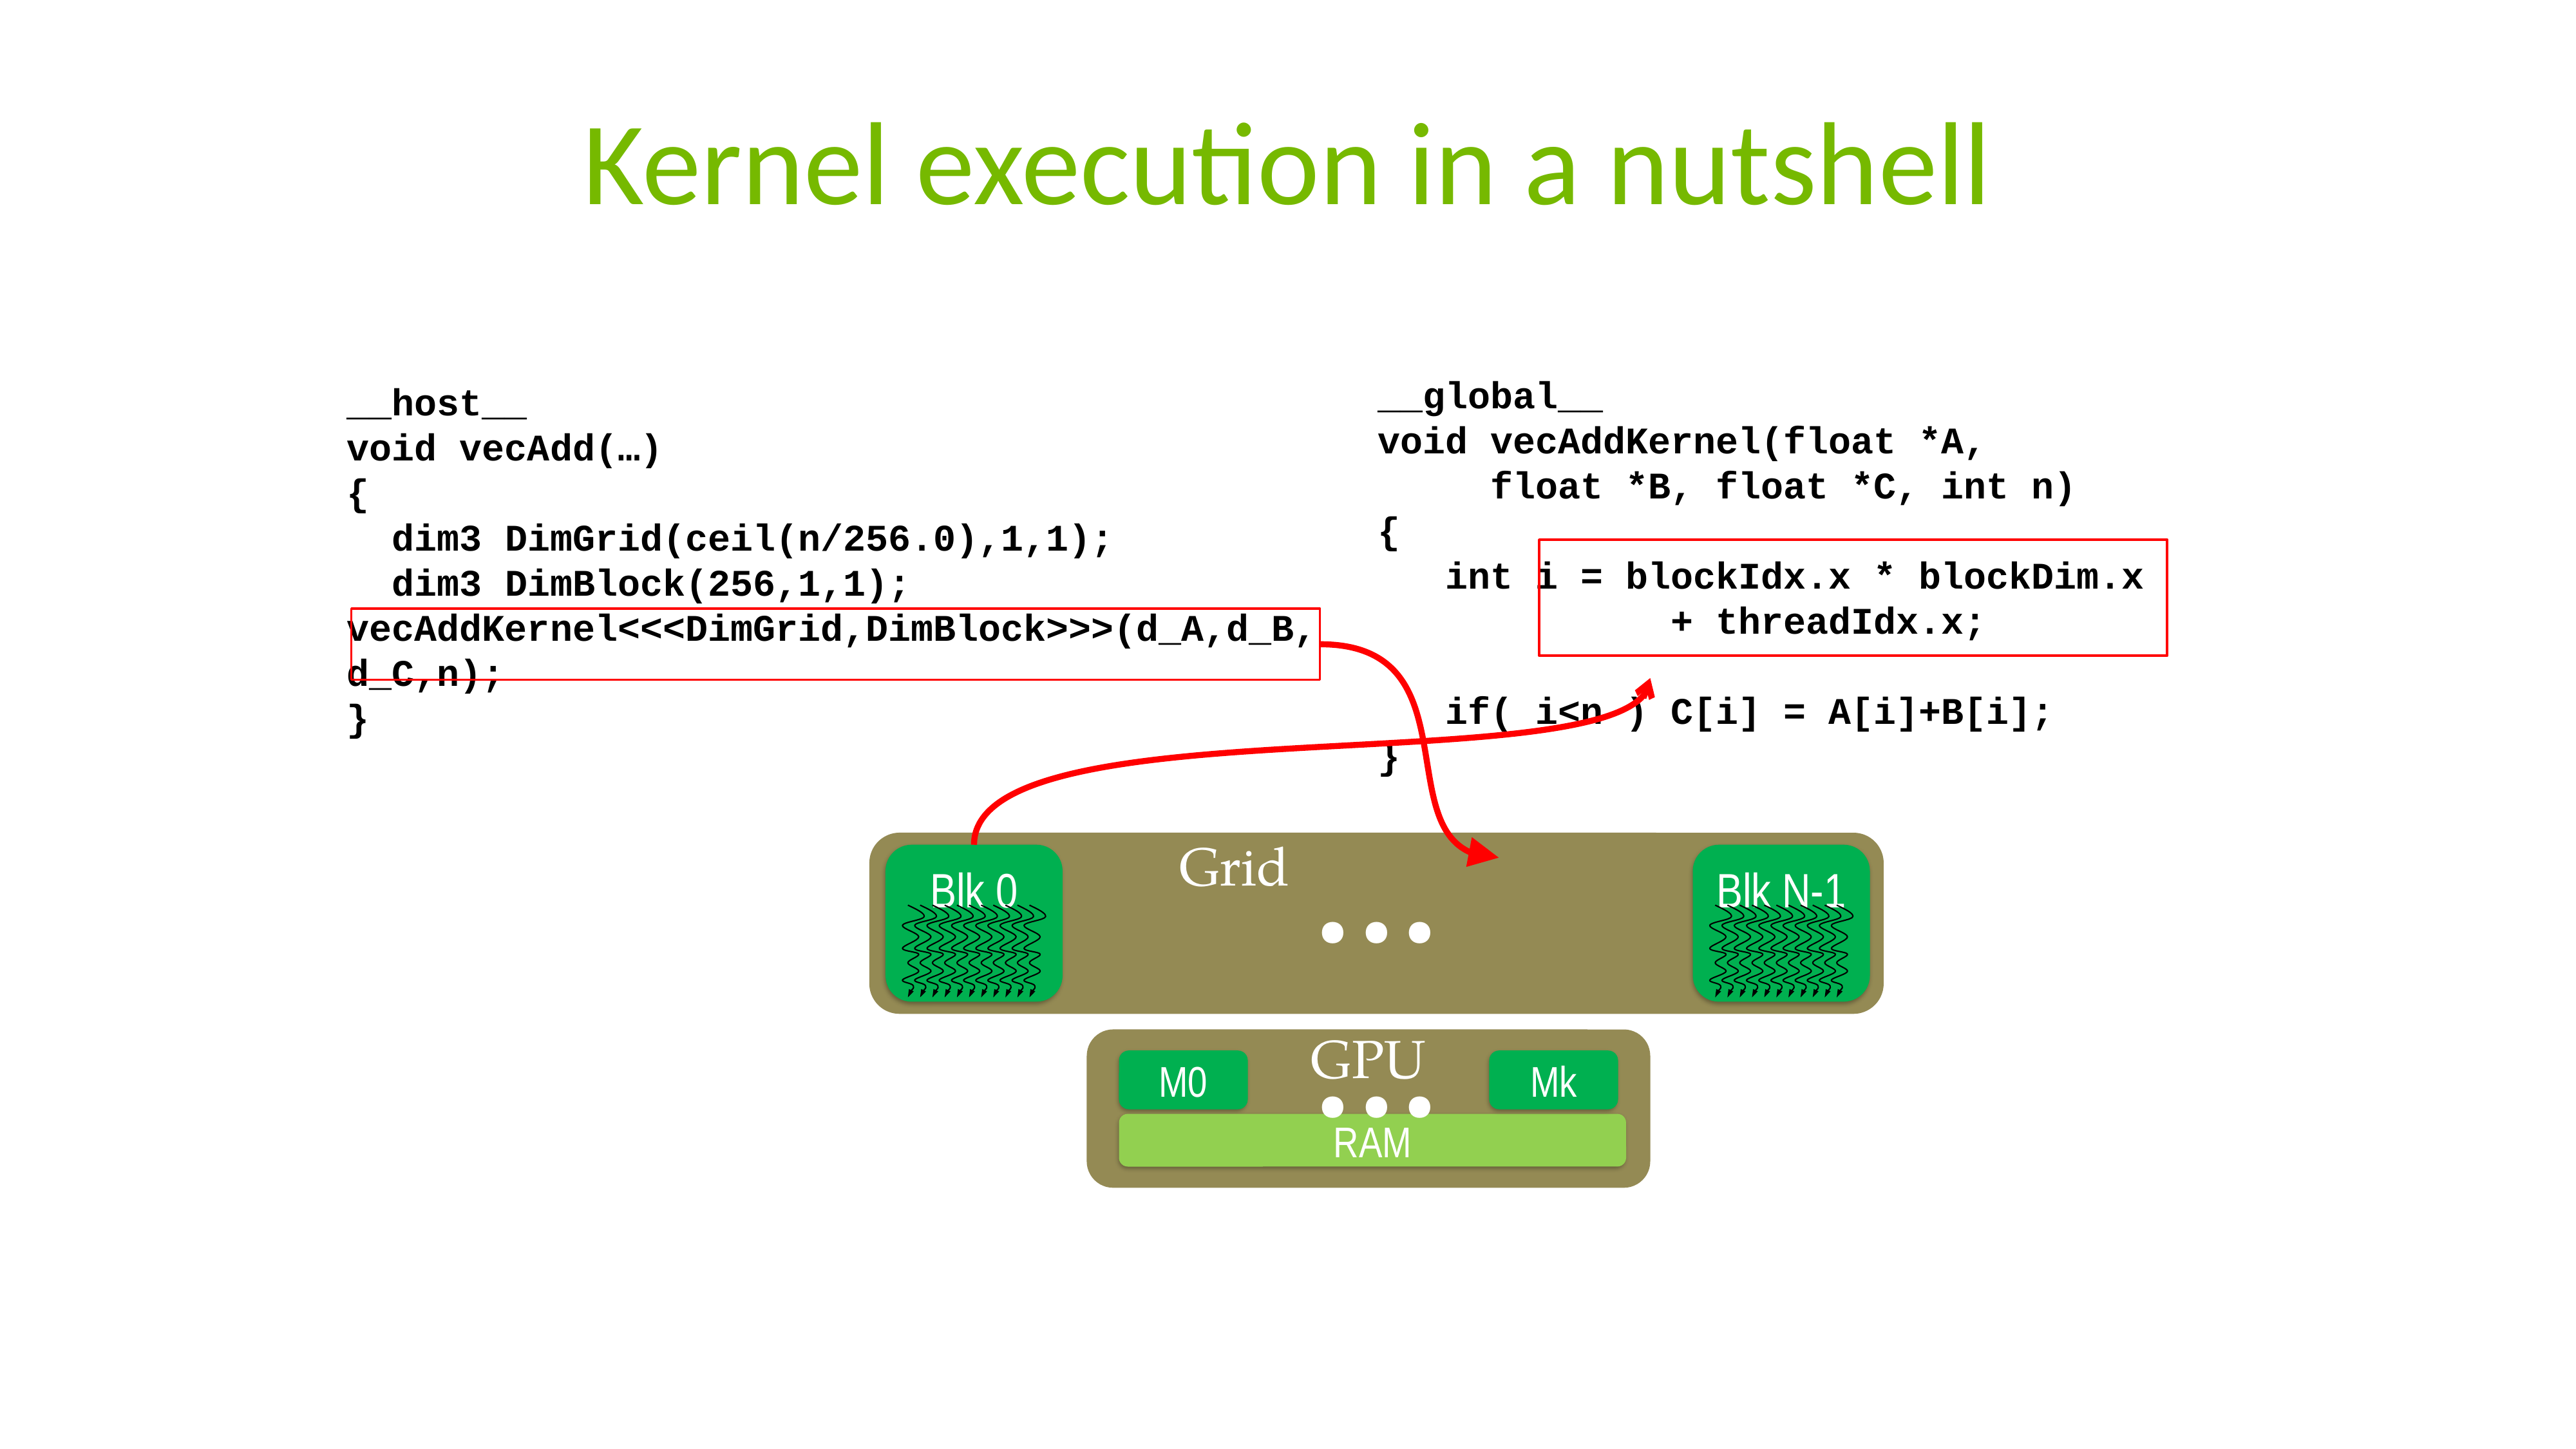

# Kernel execution in a nutshell
__global__
void vecAddKernel(float *A,
     float *B, float *C, int n)
{
   int i = blockIdx.x * blockDim.x
             + threadIdx.x;

   if( i<n ) C[i] = A[i]+B[i];
}
__host__
void vecAdd(…)
{
  dim3 DimGrid(ceil(n/256.0),1,1);
  dim3 DimBlock(256,1,1);
vecAddKernel<<<DimGrid,DimBlock>>>(d_A,d_B,d_C,n);
}

Grid

Blk 0

Blk N-1

• • •
GPU

M0
RAM
Mk
• • •
64